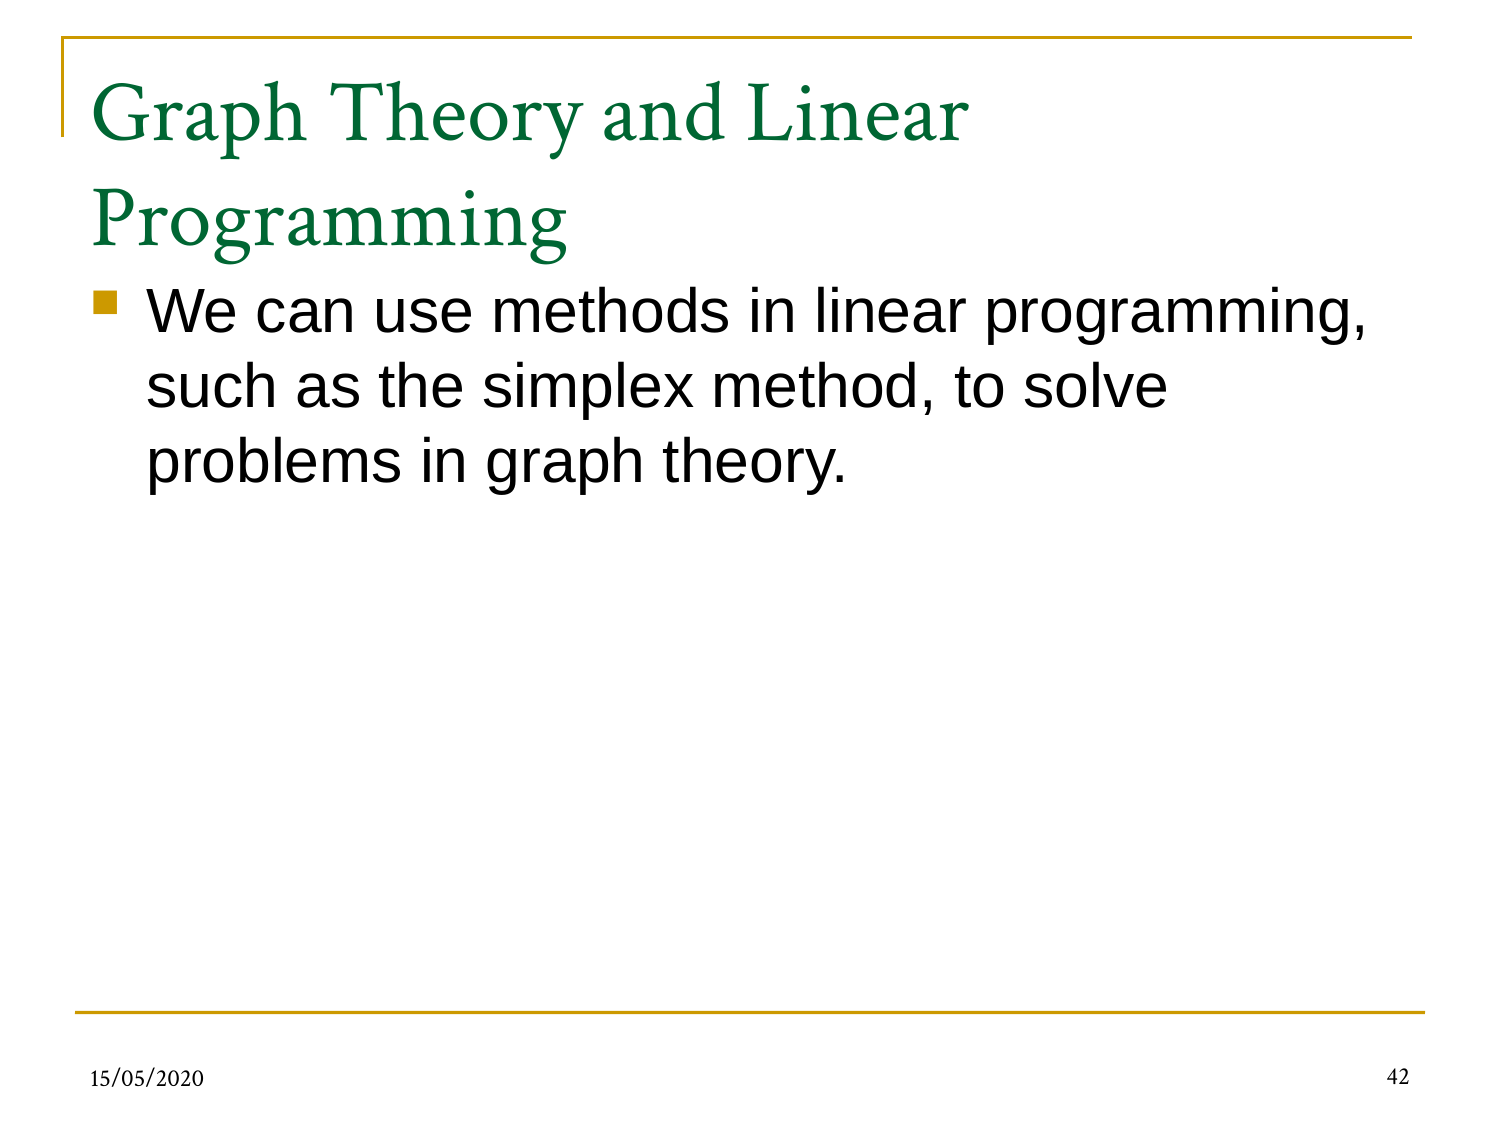

# Graph Theory and Linear Programming
We can use methods in linear programming, such as the simplex method, to solve problems in graph theory.
15/05/2020
42